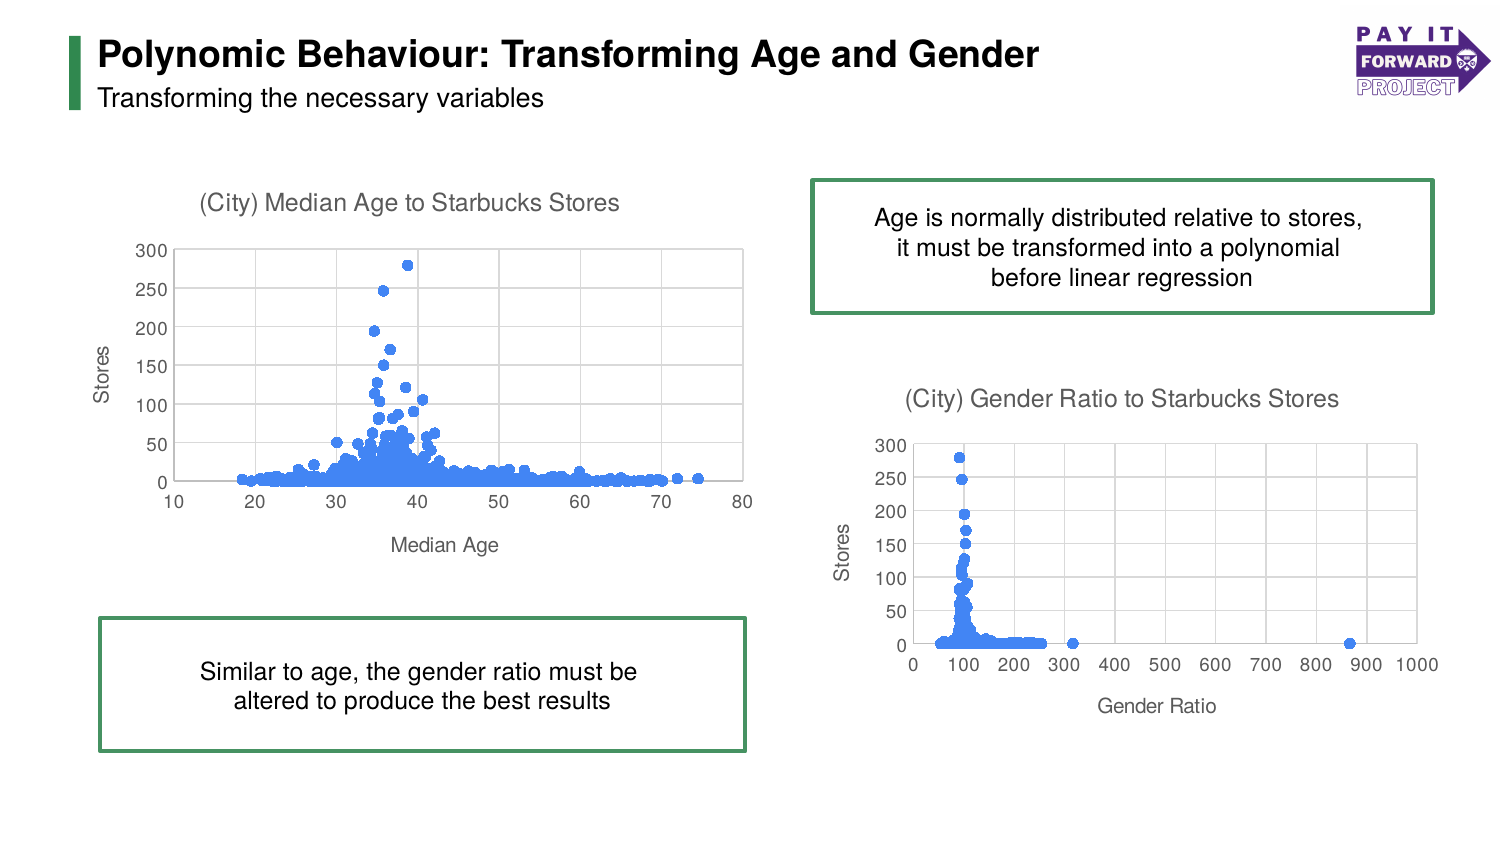

Polynomic Behaviour: Transforming Age and Gender

Transforming the necessary variables

### Chart: (City) Median Age to Starbucks Stores

| Category | Sum of Starbucks |
|---|---|
Age is normally distributed relative to stores,
it must be transformed into a polynomial
before linear regression

### Chart: (City) Gender Ratio to Starbucks Stores

| Category | Sum of Starbucks |
|---|---|
Similar to age, the gender ratio must be
altered to produce the best results